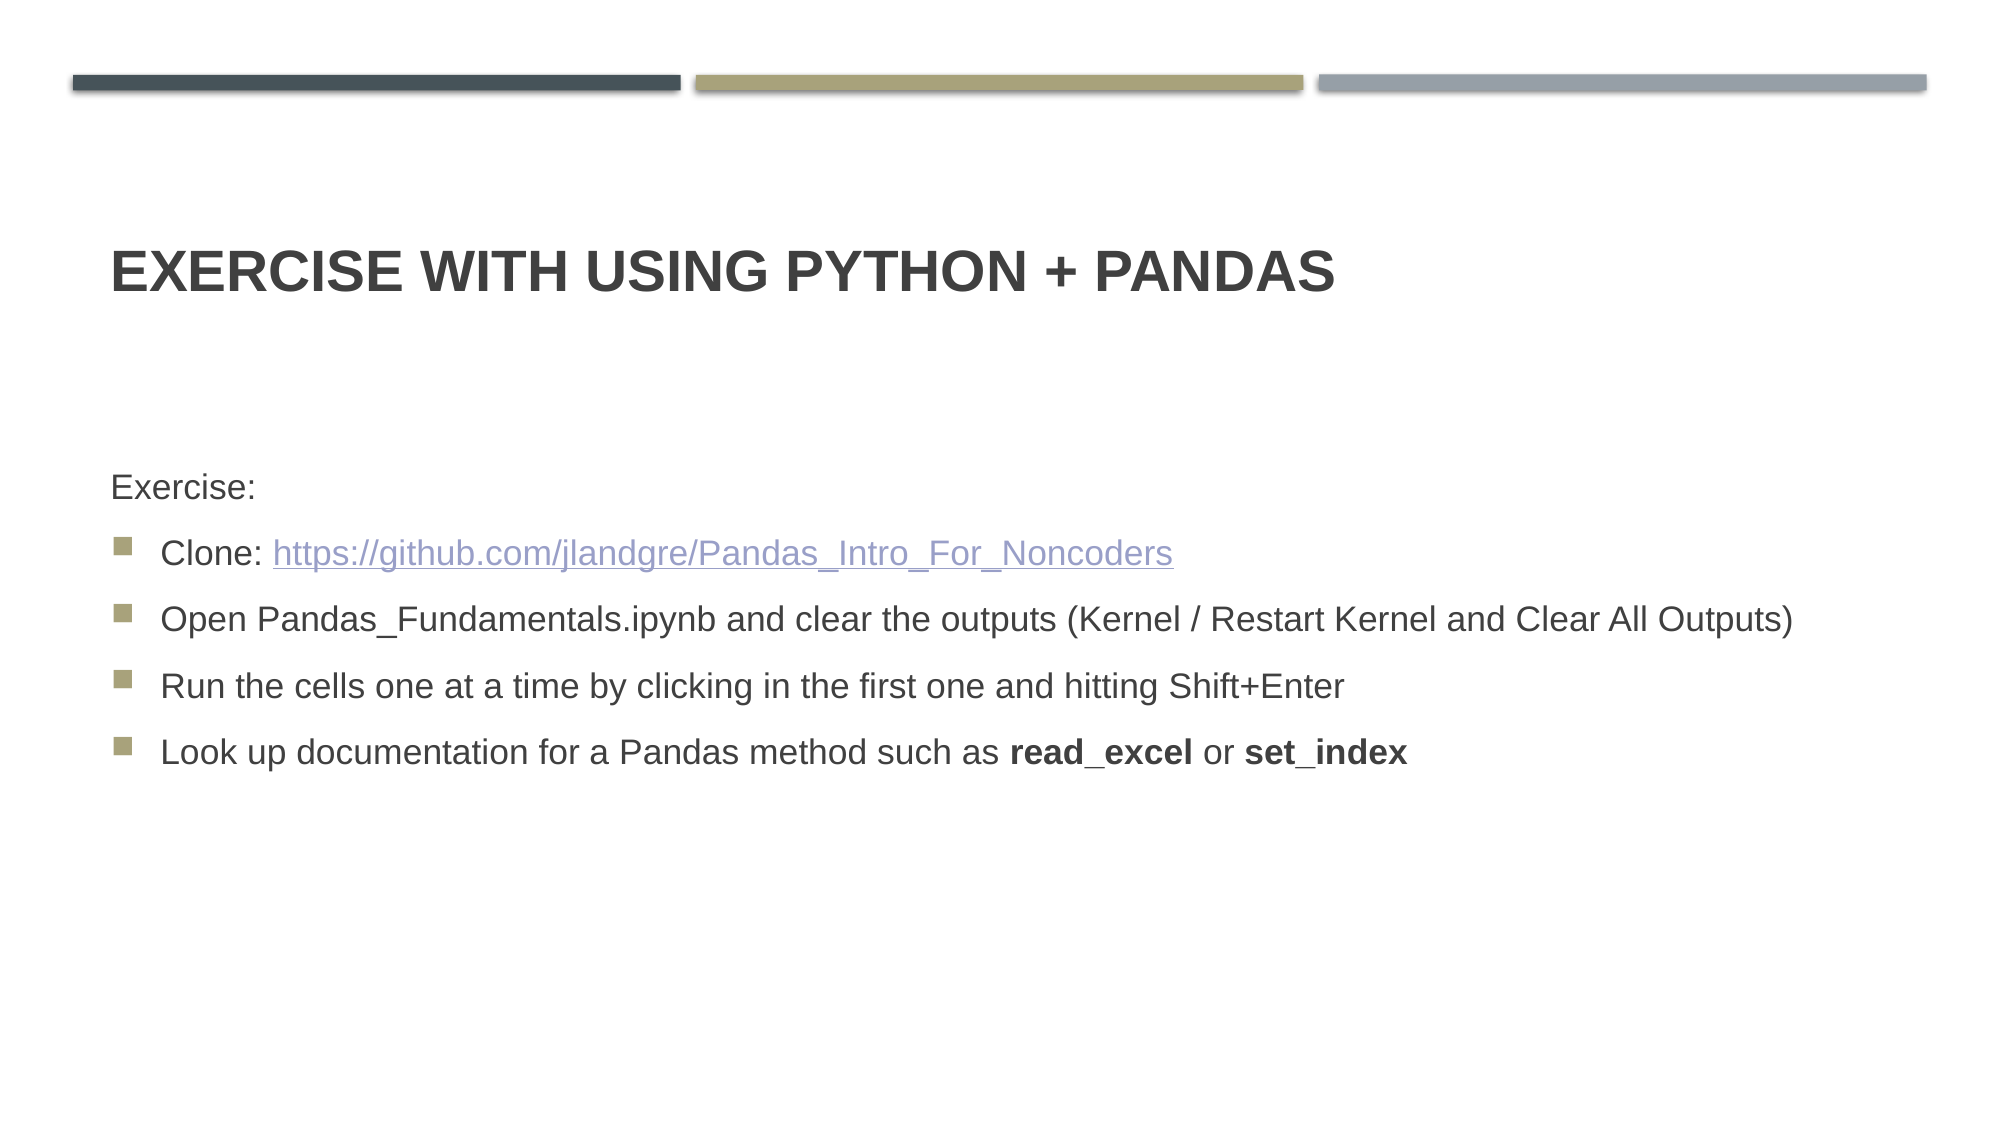

# Exercise with Using Python + PandaS
Exercise:
Clone: https://github.com/jlandgre/Pandas_Intro_For_Noncoders
Open Pandas_Fundamentals.ipynb and clear the outputs (Kernel / Restart Kernel and Clear All Outputs)
Run the cells one at a time by clicking in the first one and hitting Shift+Enter
Look up documentation for a Pandas method such as read_excel or set_index